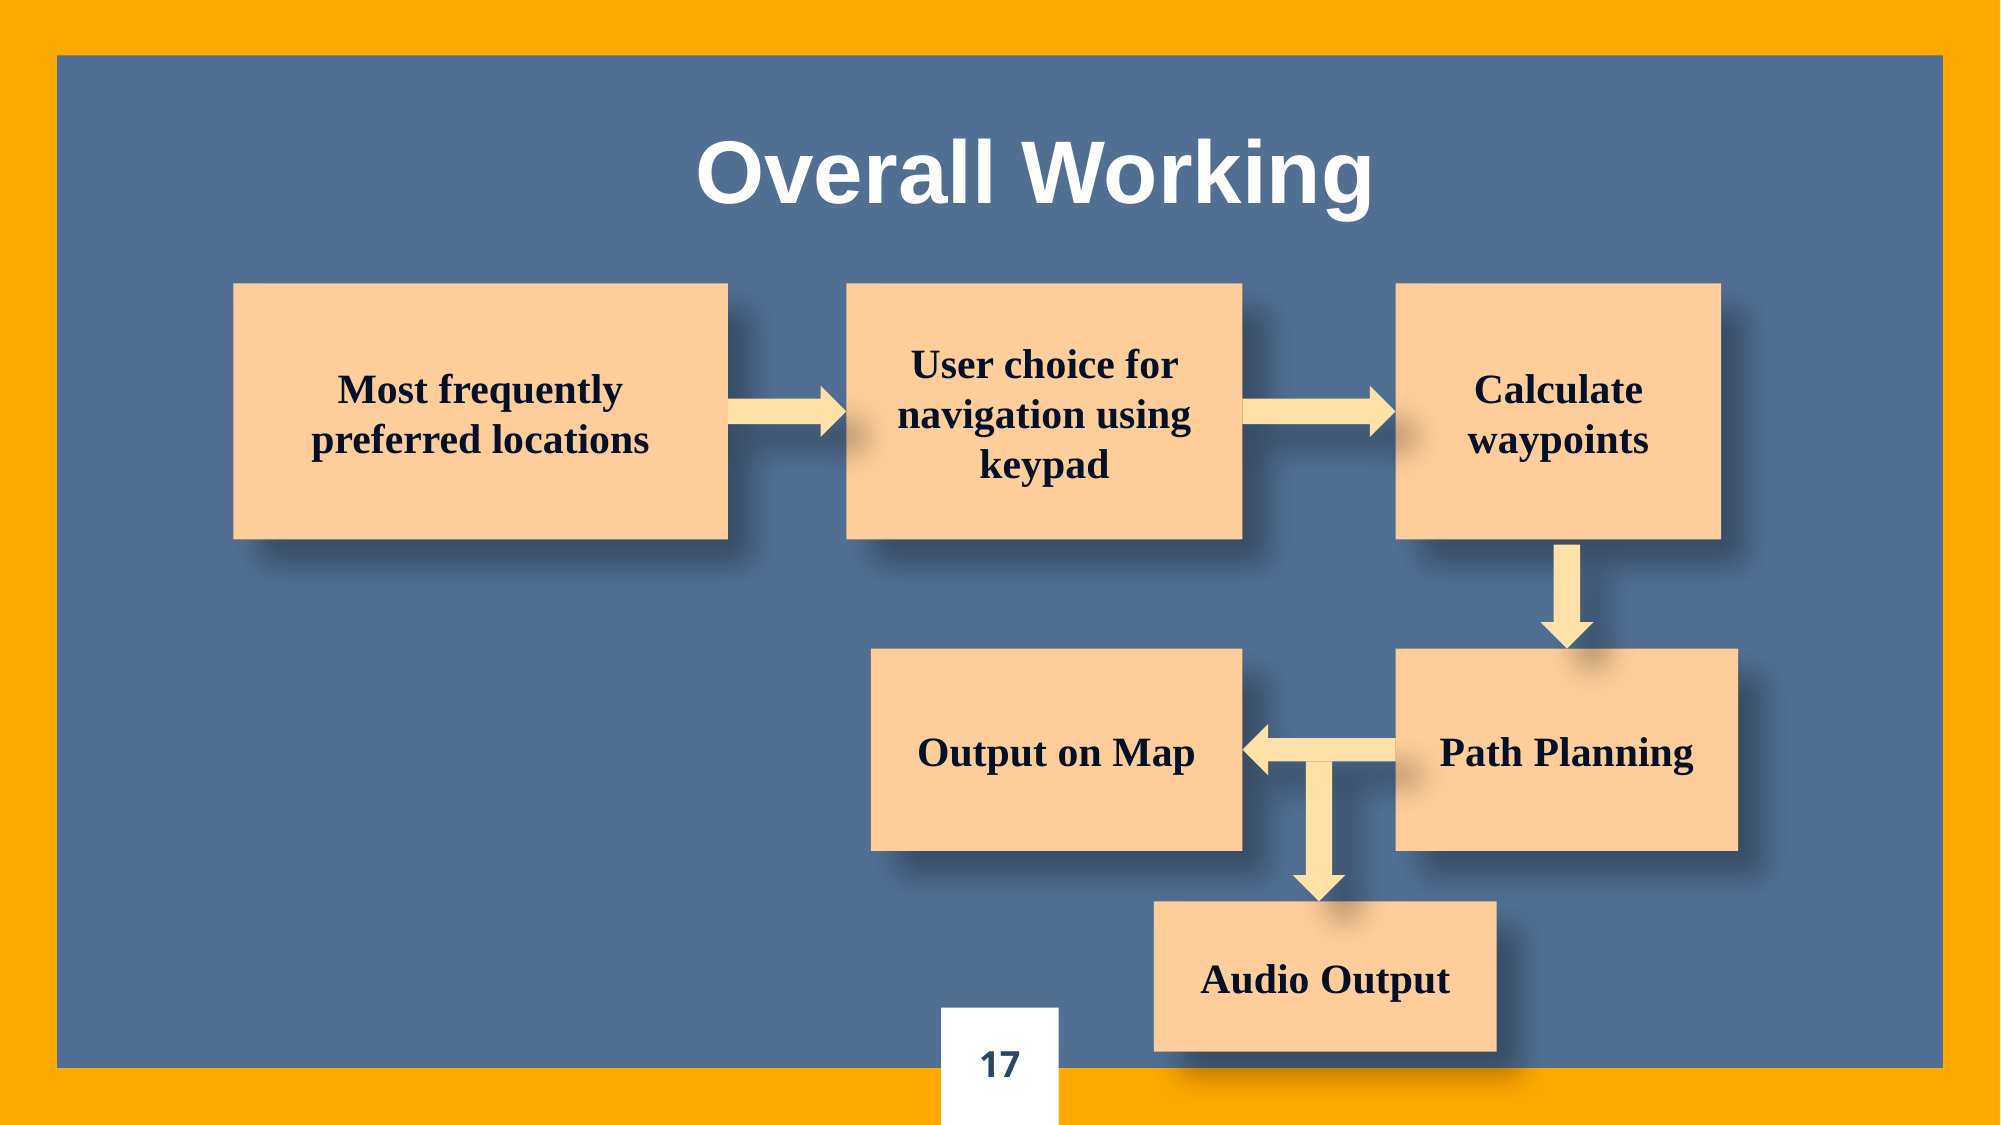

Overall Working
Most frequently preferred locations
User choice for navigation using keypad
Calculate waypoints

Output on Map
Path Planning

Audio Output
17